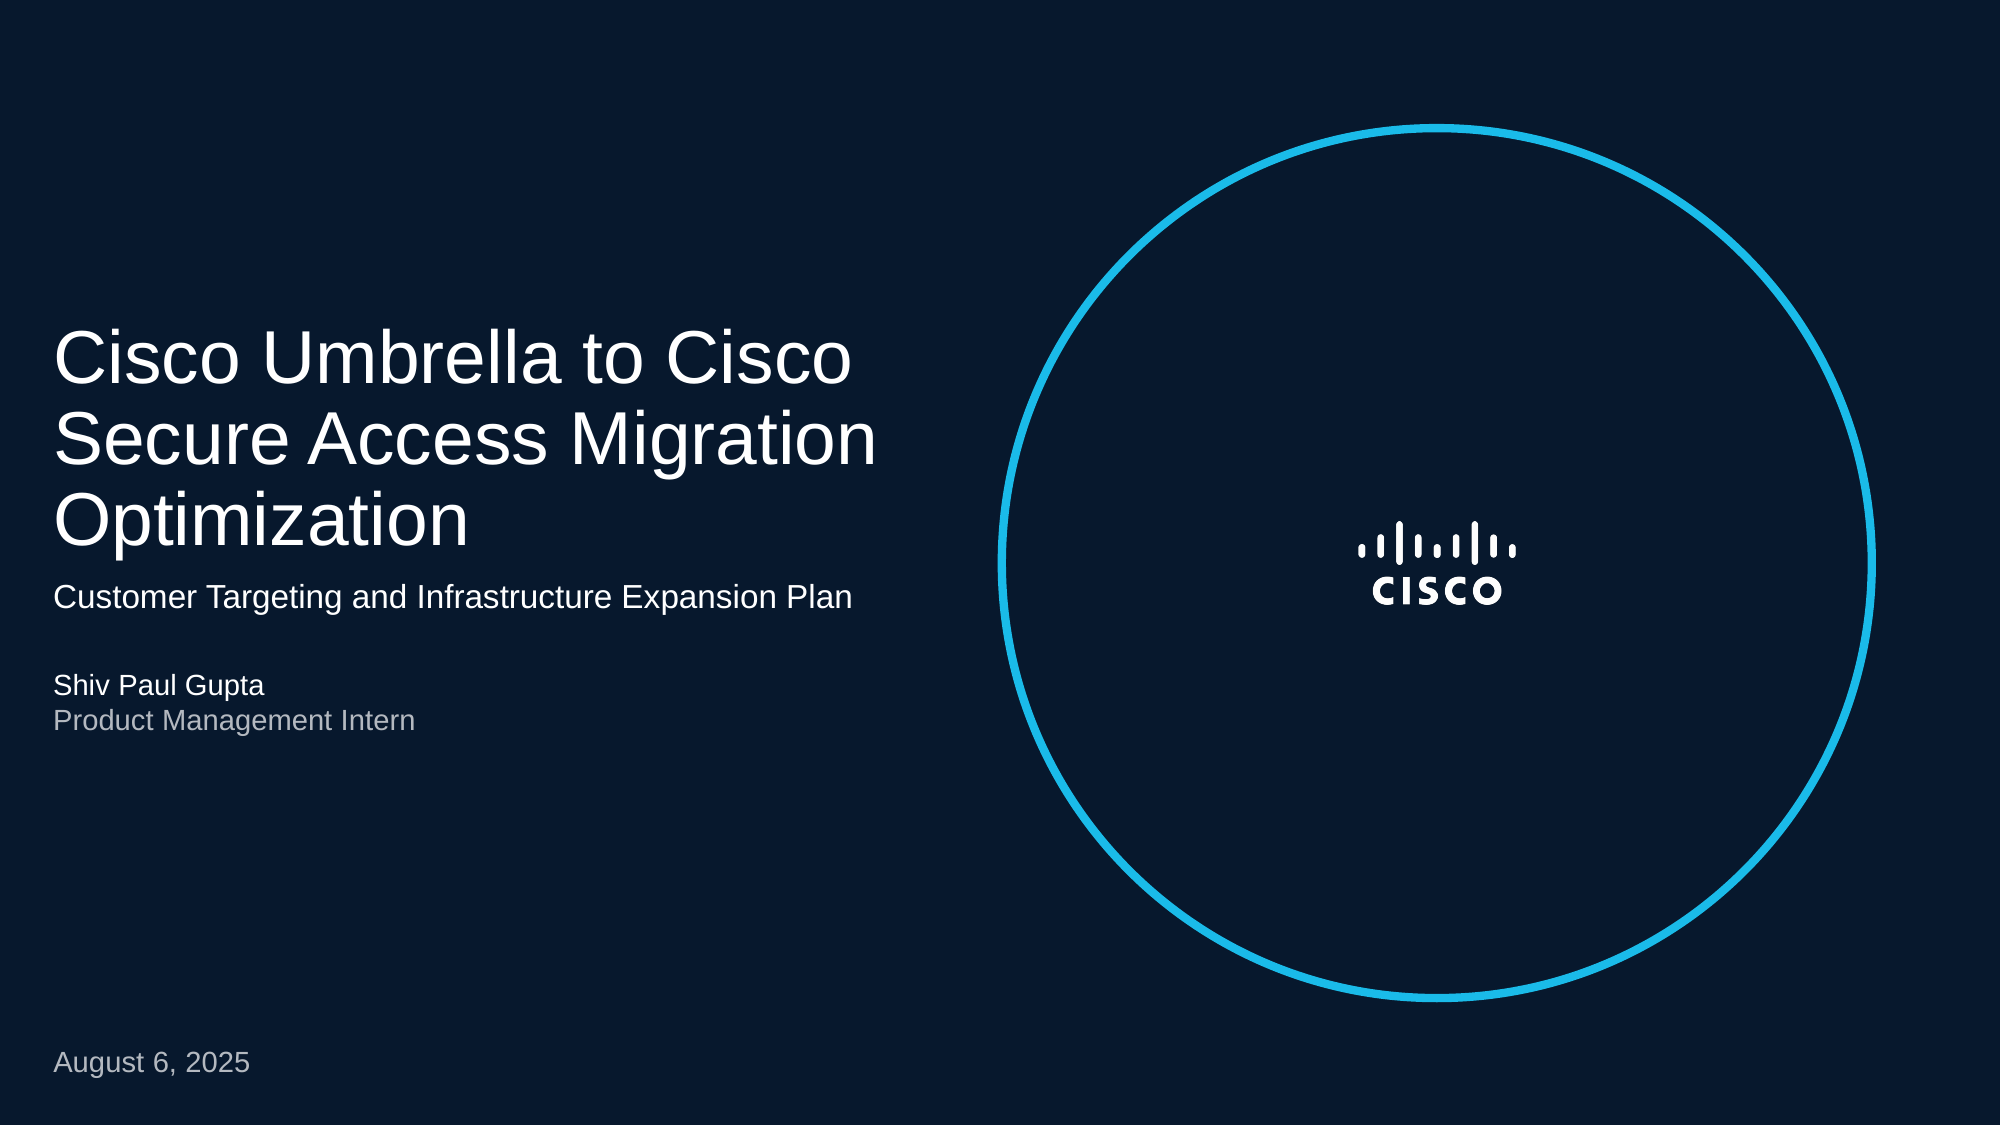

# Cisco Umbrella to Cisco Secure Access Migration Optimization
Customer Targeting and Infrastructure Expansion Plan
Shiv Paul Gupta
Product Management Intern
August 6, 2025